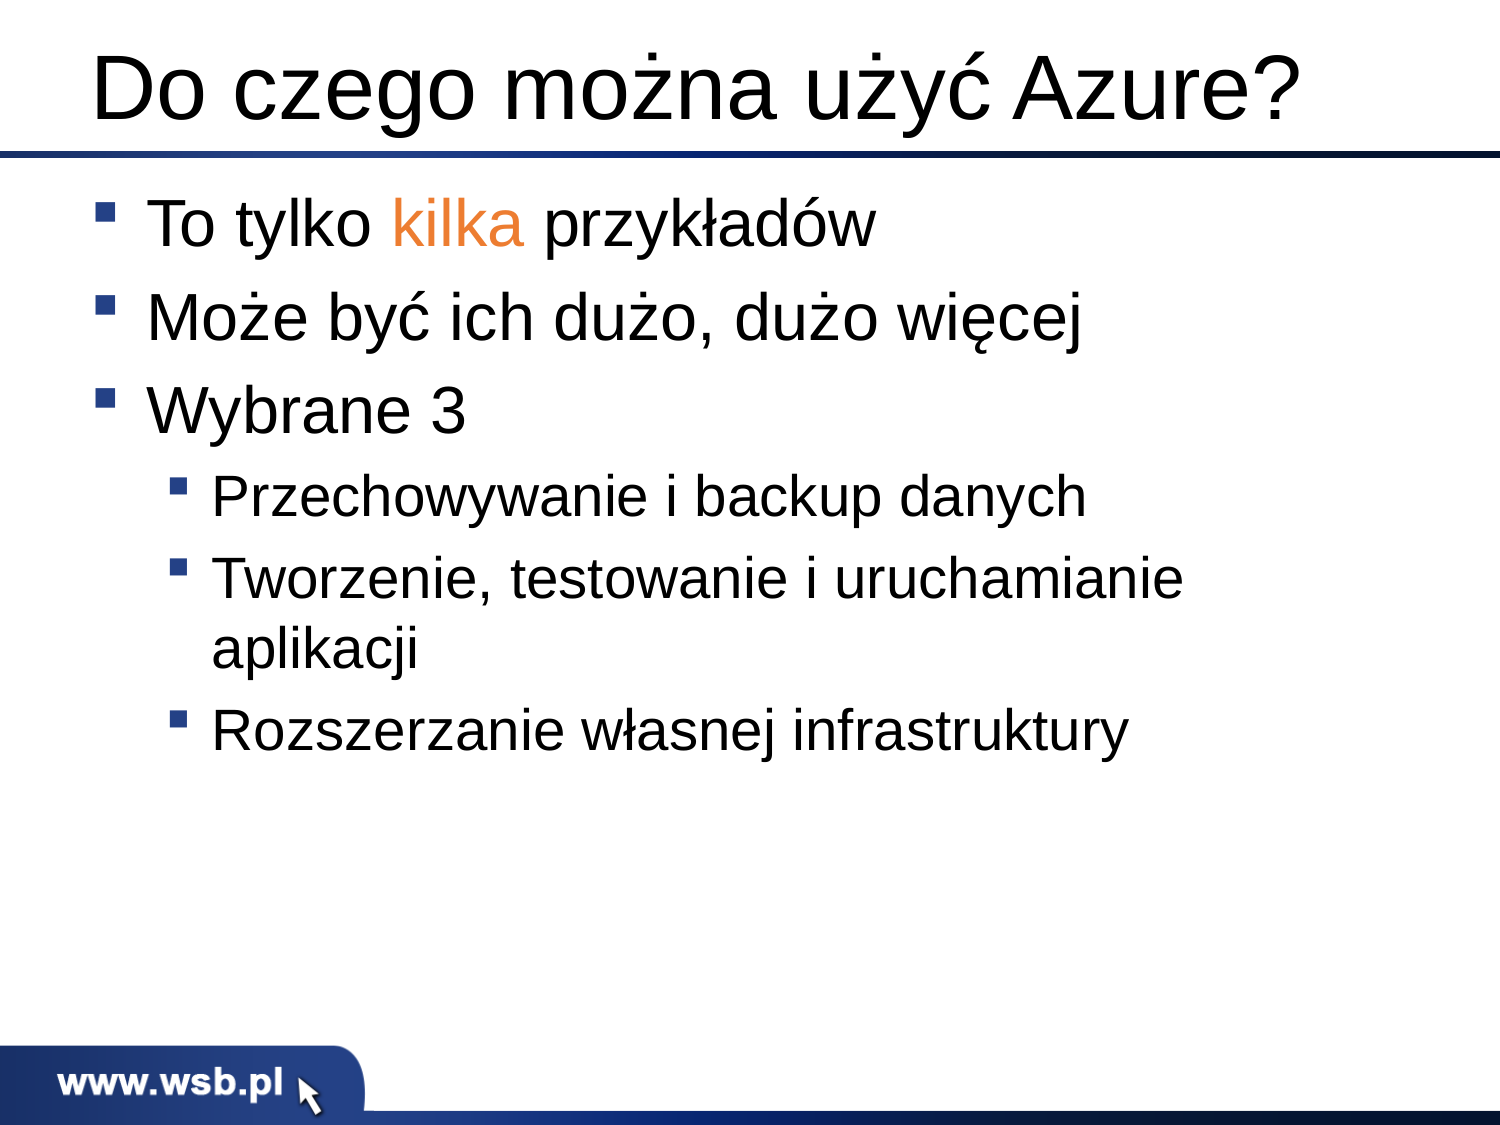

# Do czego można użyć Azure?
To tylko kilka przykładów
Może być ich dużo, dużo więcej
Wybrane 3
Przechowywanie i backup danych
Tworzenie, testowanie i uruchamianie aplikacji
Rozszerzanie własnej infrastruktury